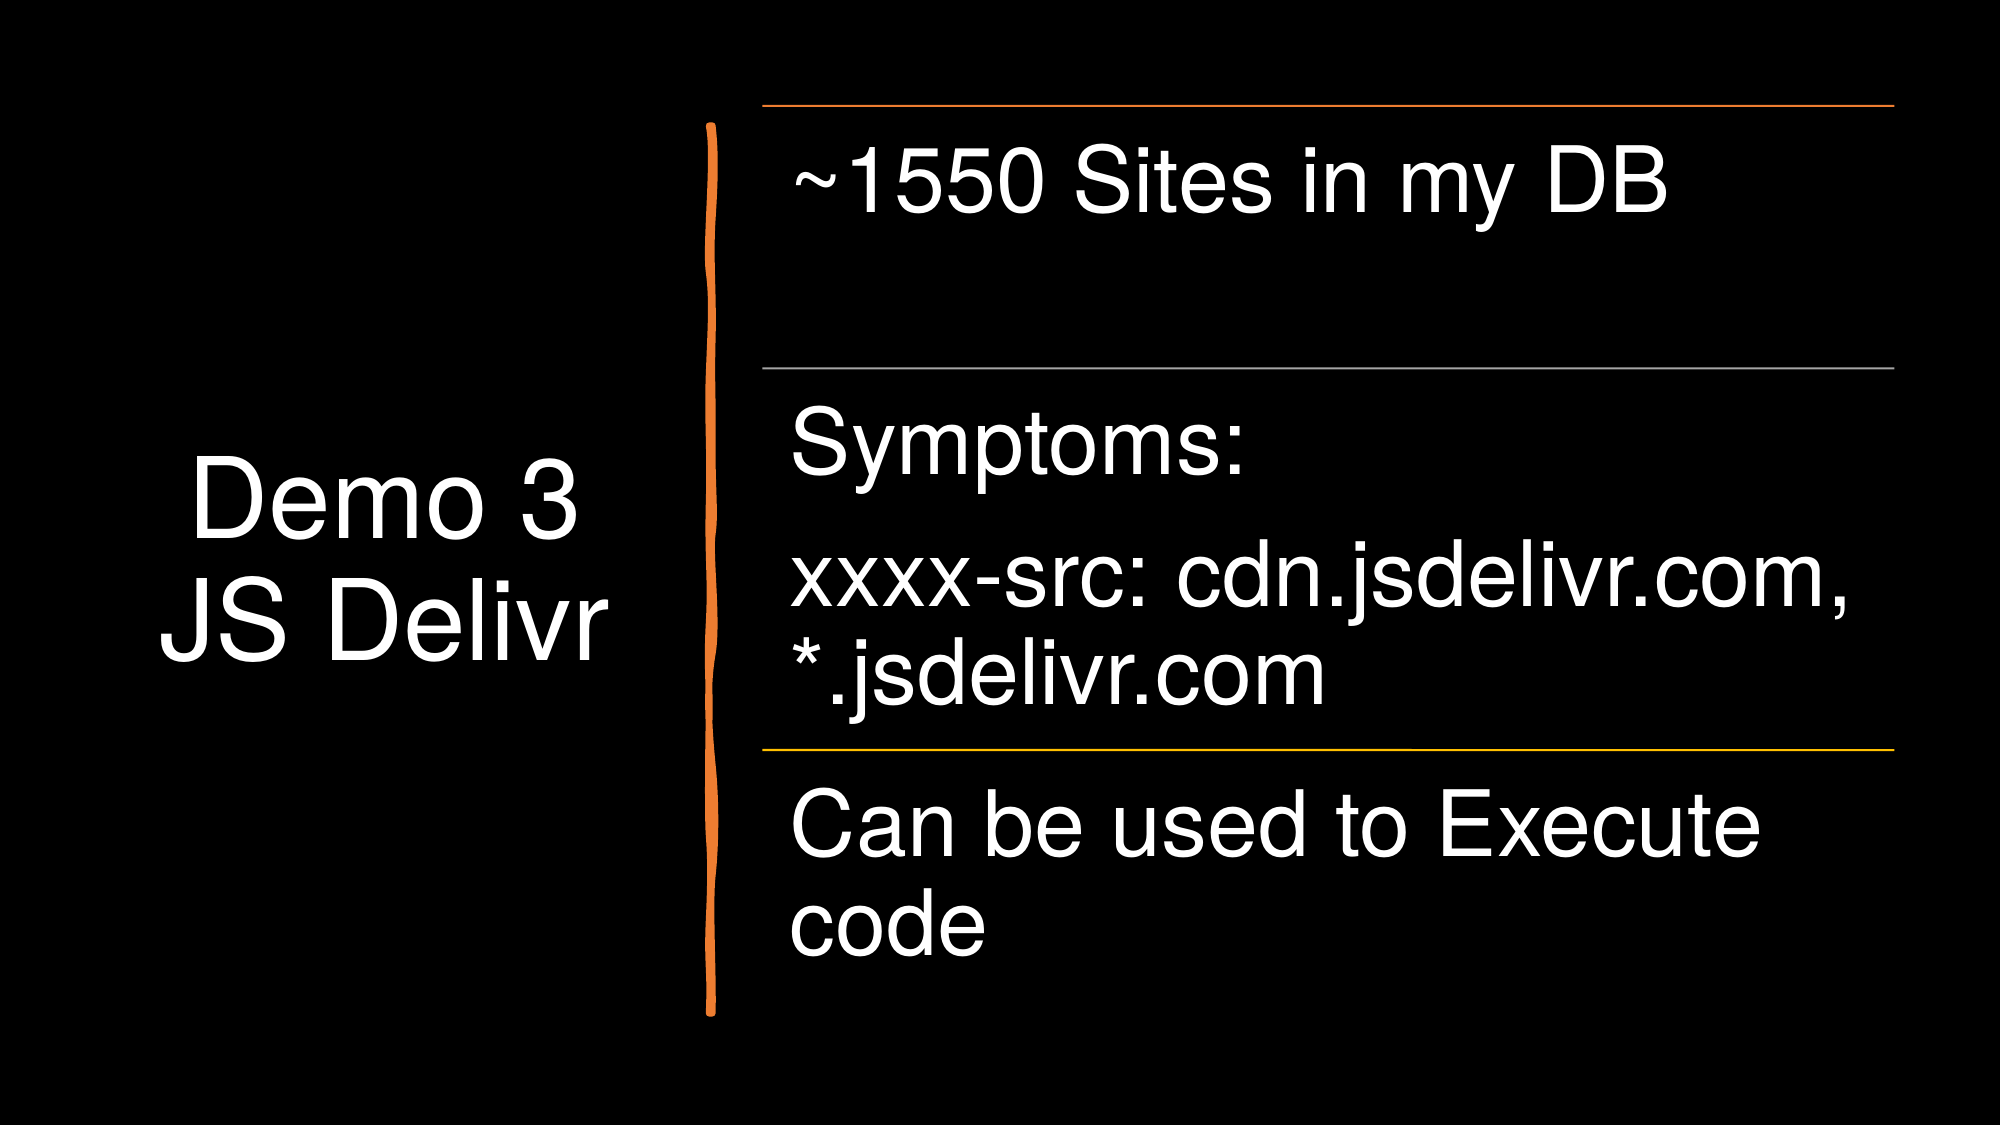

~1550 Sites in my DB
Symptoms:
xxxx-src: cdn.jsdelivr.com, *.jsdelivr.com
Can be used to Execute code
# Demo 3 JS Delivr